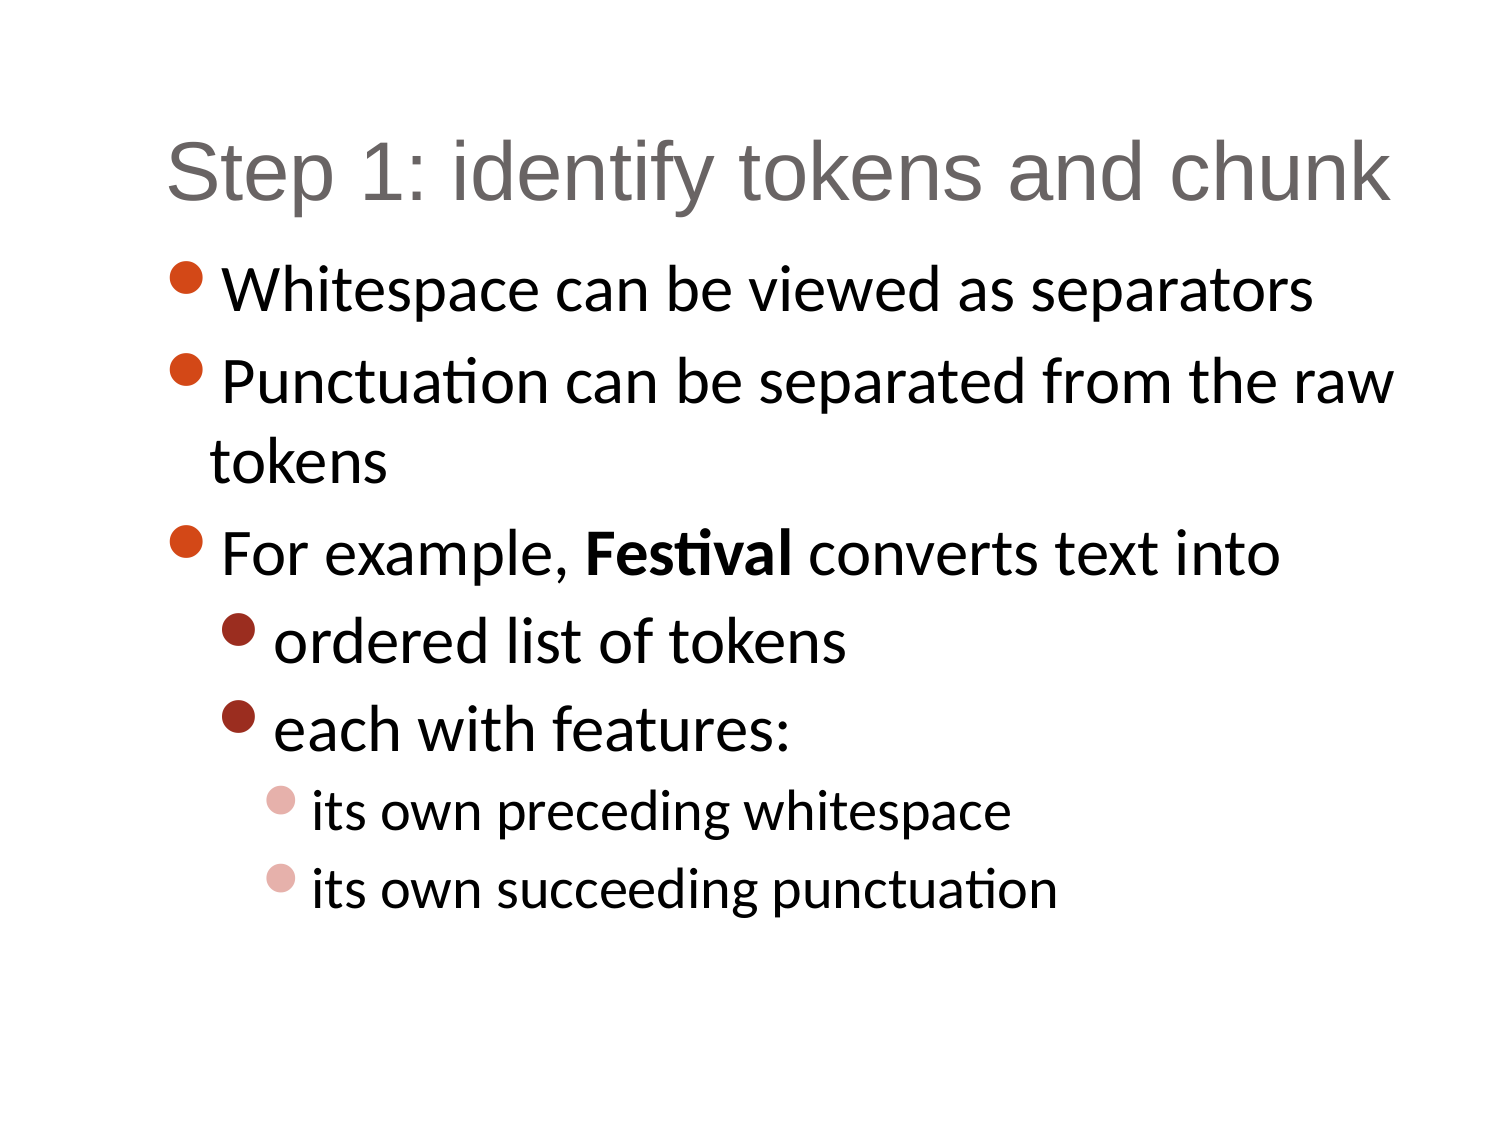

# Step 1: identify tokens and chunk
Whitespace can be viewed as separators
Punctuation can be separated from the raw tokens
For example, Festival converts text into
ordered list of tokens
each with features:
its own preceding whitespace
its own succeeding punctuation